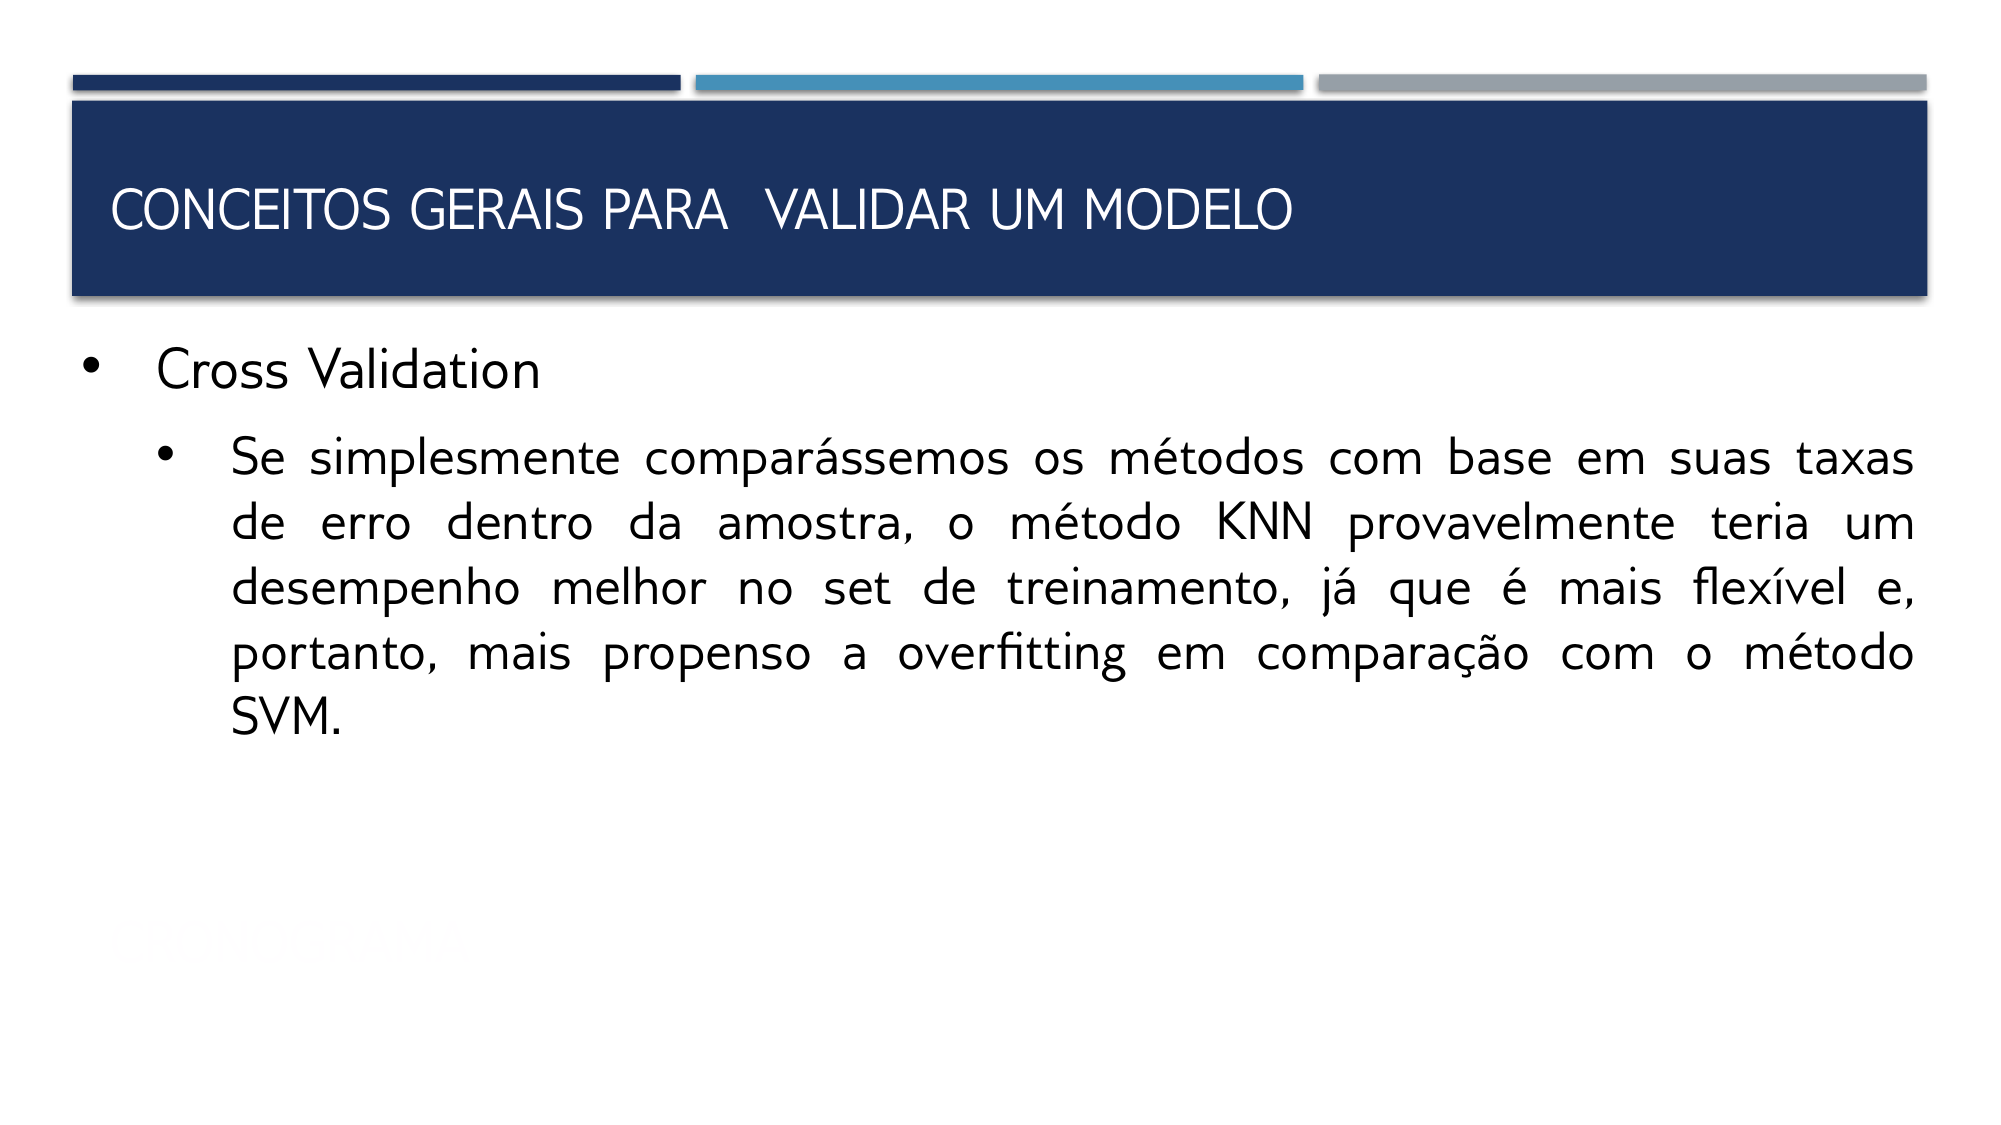

CONCEITOS GERAIS para  validar um modelo
Cross Validation
Se simplesmente comparássemos os métodos com base em suas taxas de erro dentro da amostra, o método KNN provavelmente teria um desempenho melhor no set de treinamento, já que é mais flexível e, portanto, mais propenso a overfitting em comparação com o método SVM.
# cronograma